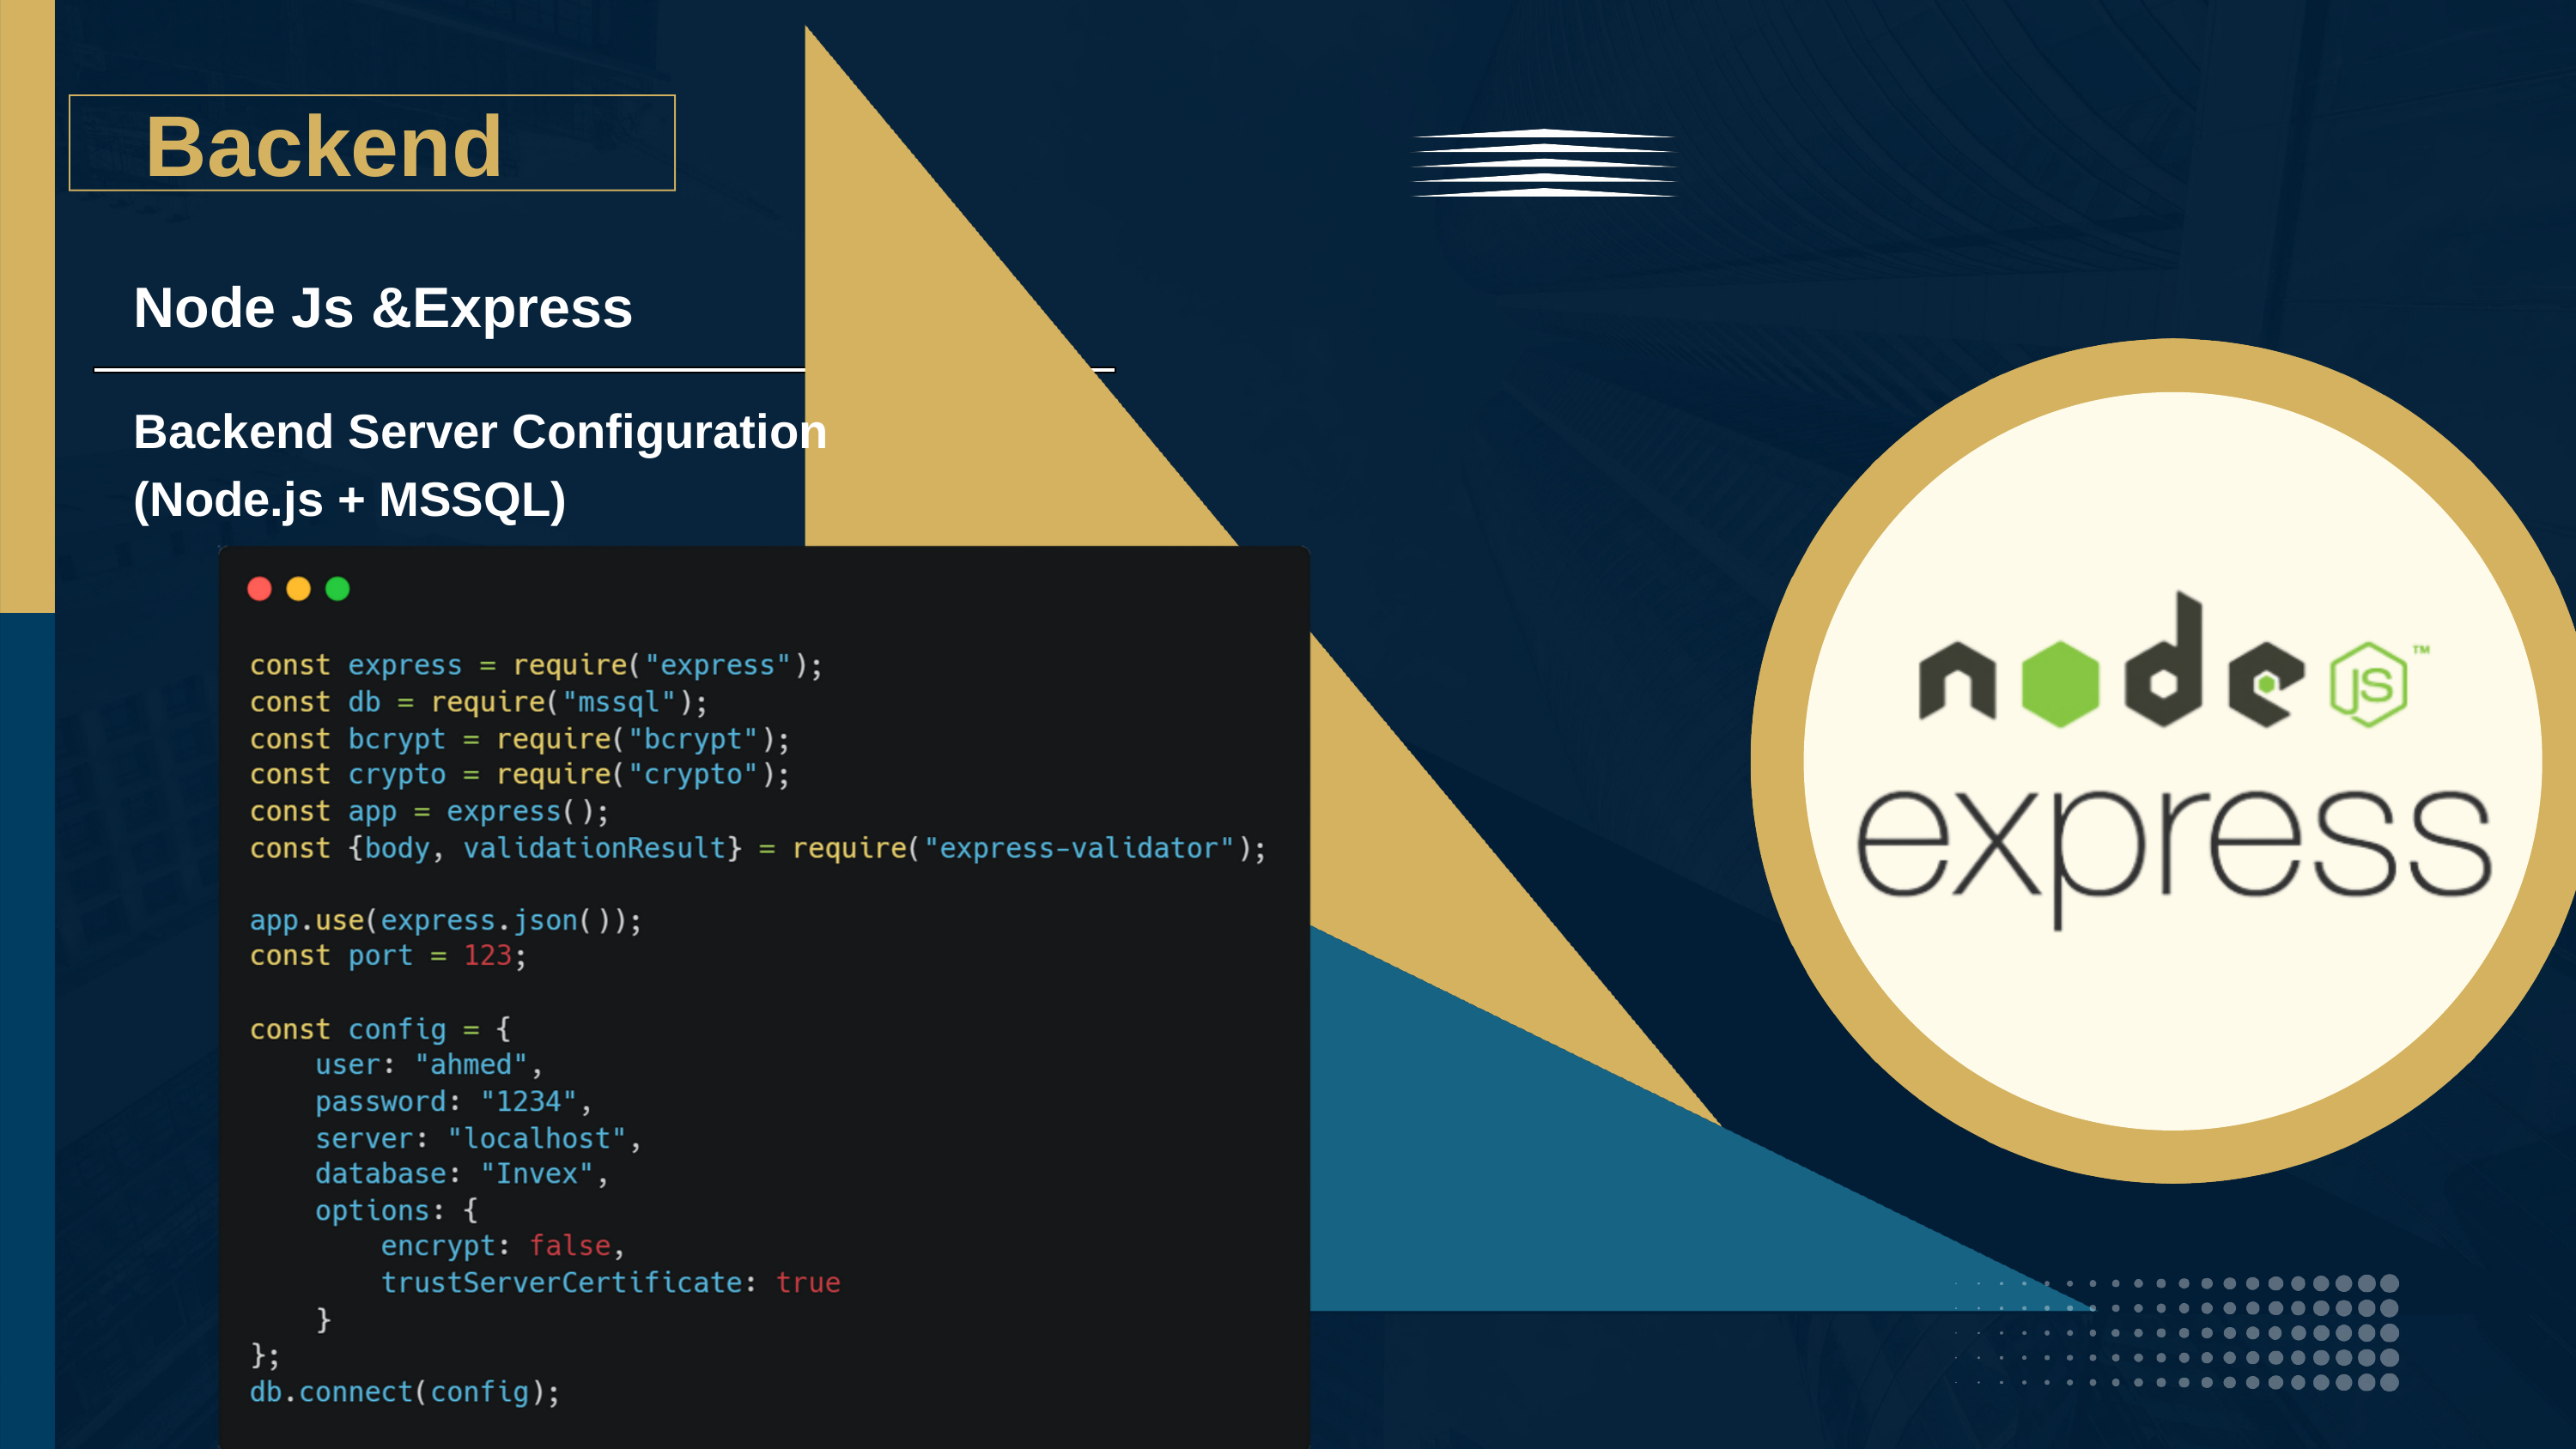

Backend

Node Js &Express

Backend Server Configuration (Node.js + MSSQL)